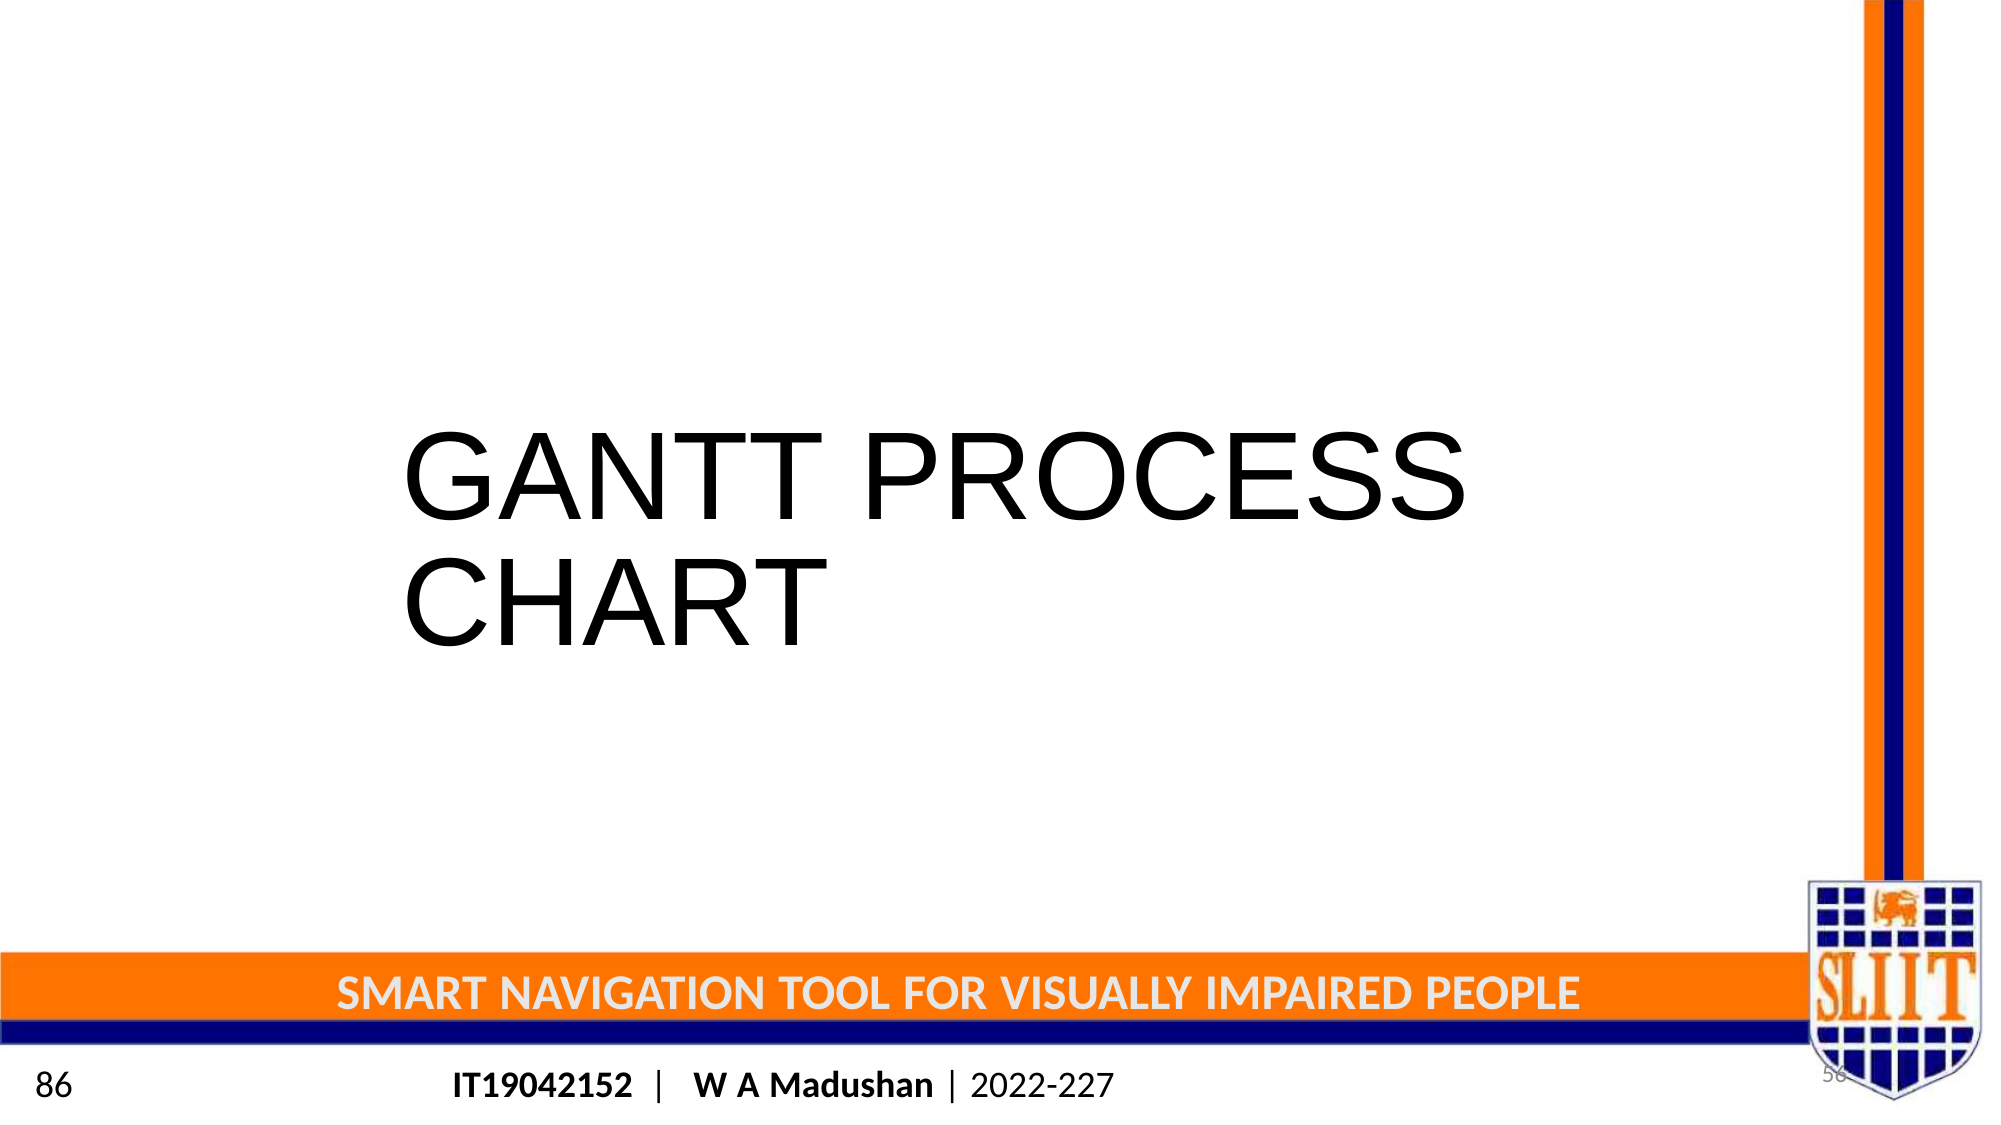

GANTT PROCESS CHART
SMART NAVIGATION TOOL FOR VISUALLY IMPAIRED PEOPLE
56
86
IT19042152 | W A Madushan | 2022-227